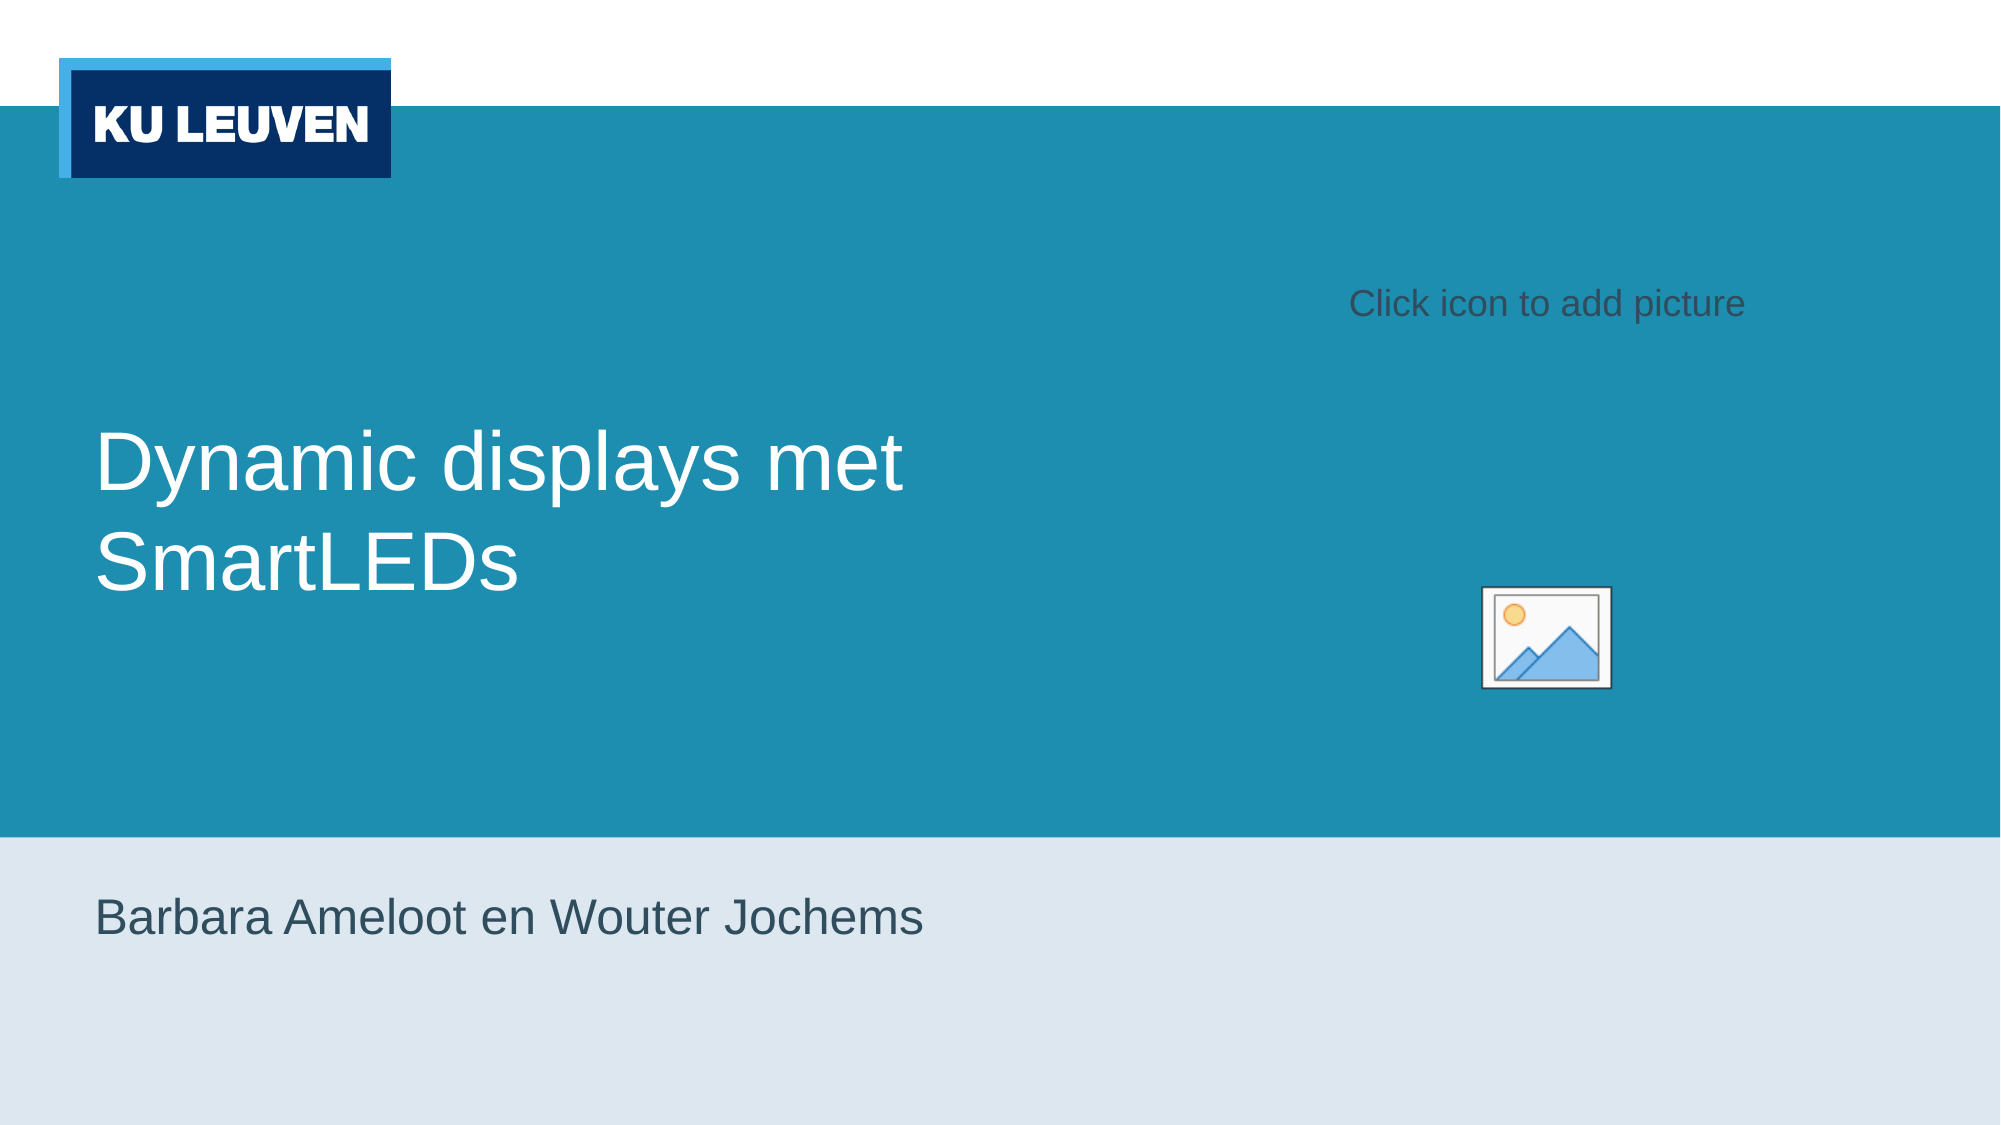

# Dynamic displays met SmartLEDs

Barbara Ameloot en Wouter Jochems